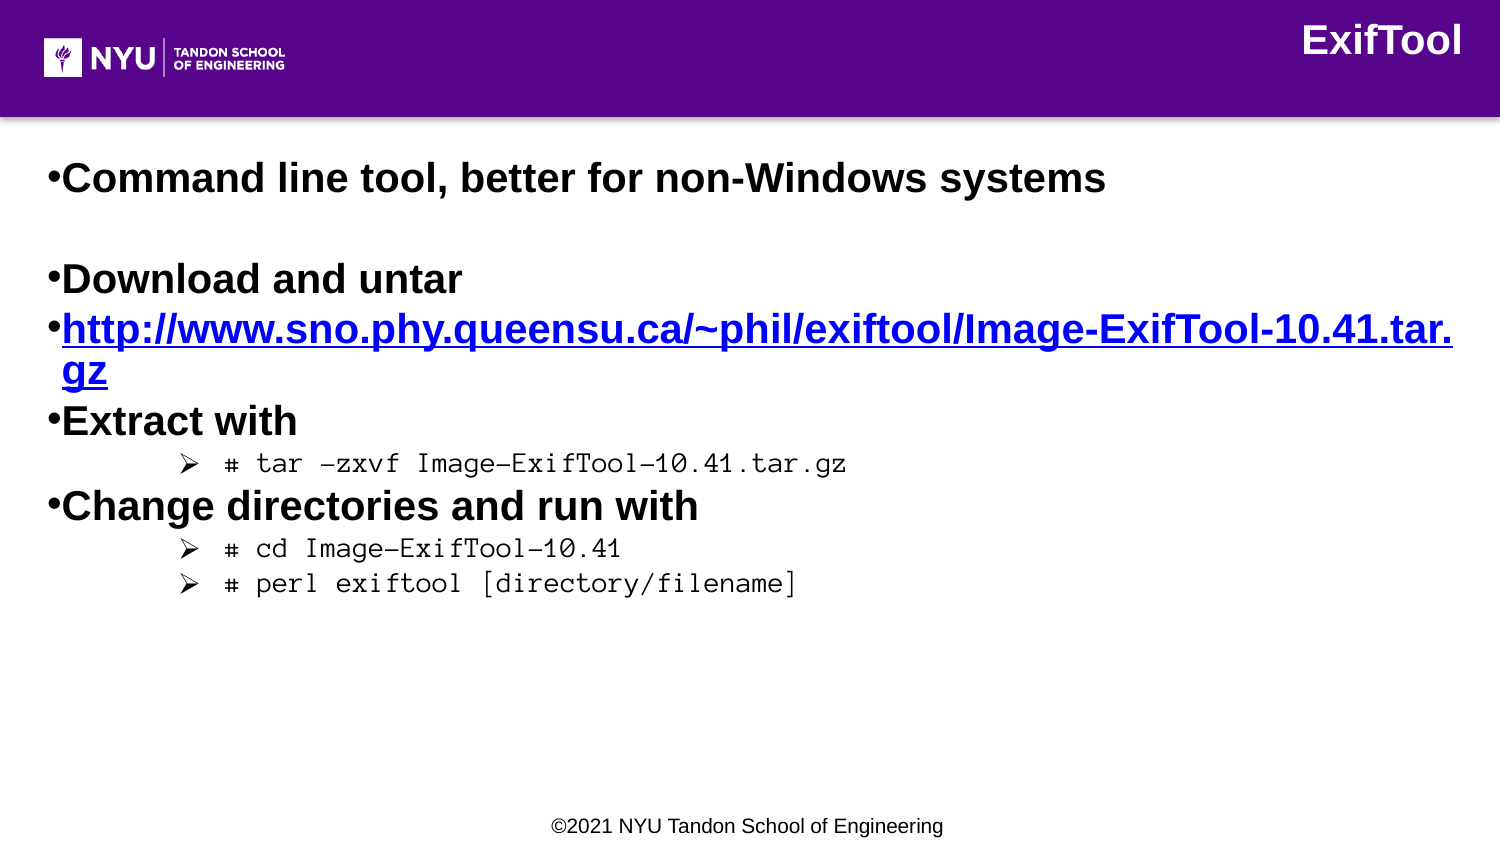

ExifTool
Command line tool, better for non-Windows systems

Download and untar
http://www.sno.phy.queensu.ca/~phil/exiftool/Image-ExifTool-10.41.tar.gz
Extract with
# tar –zxvf Image-ExifTool-10.41.tar.gz
Change directories and run with
# cd Image-ExifTool-10.41
# perl exiftool [directory/filename]